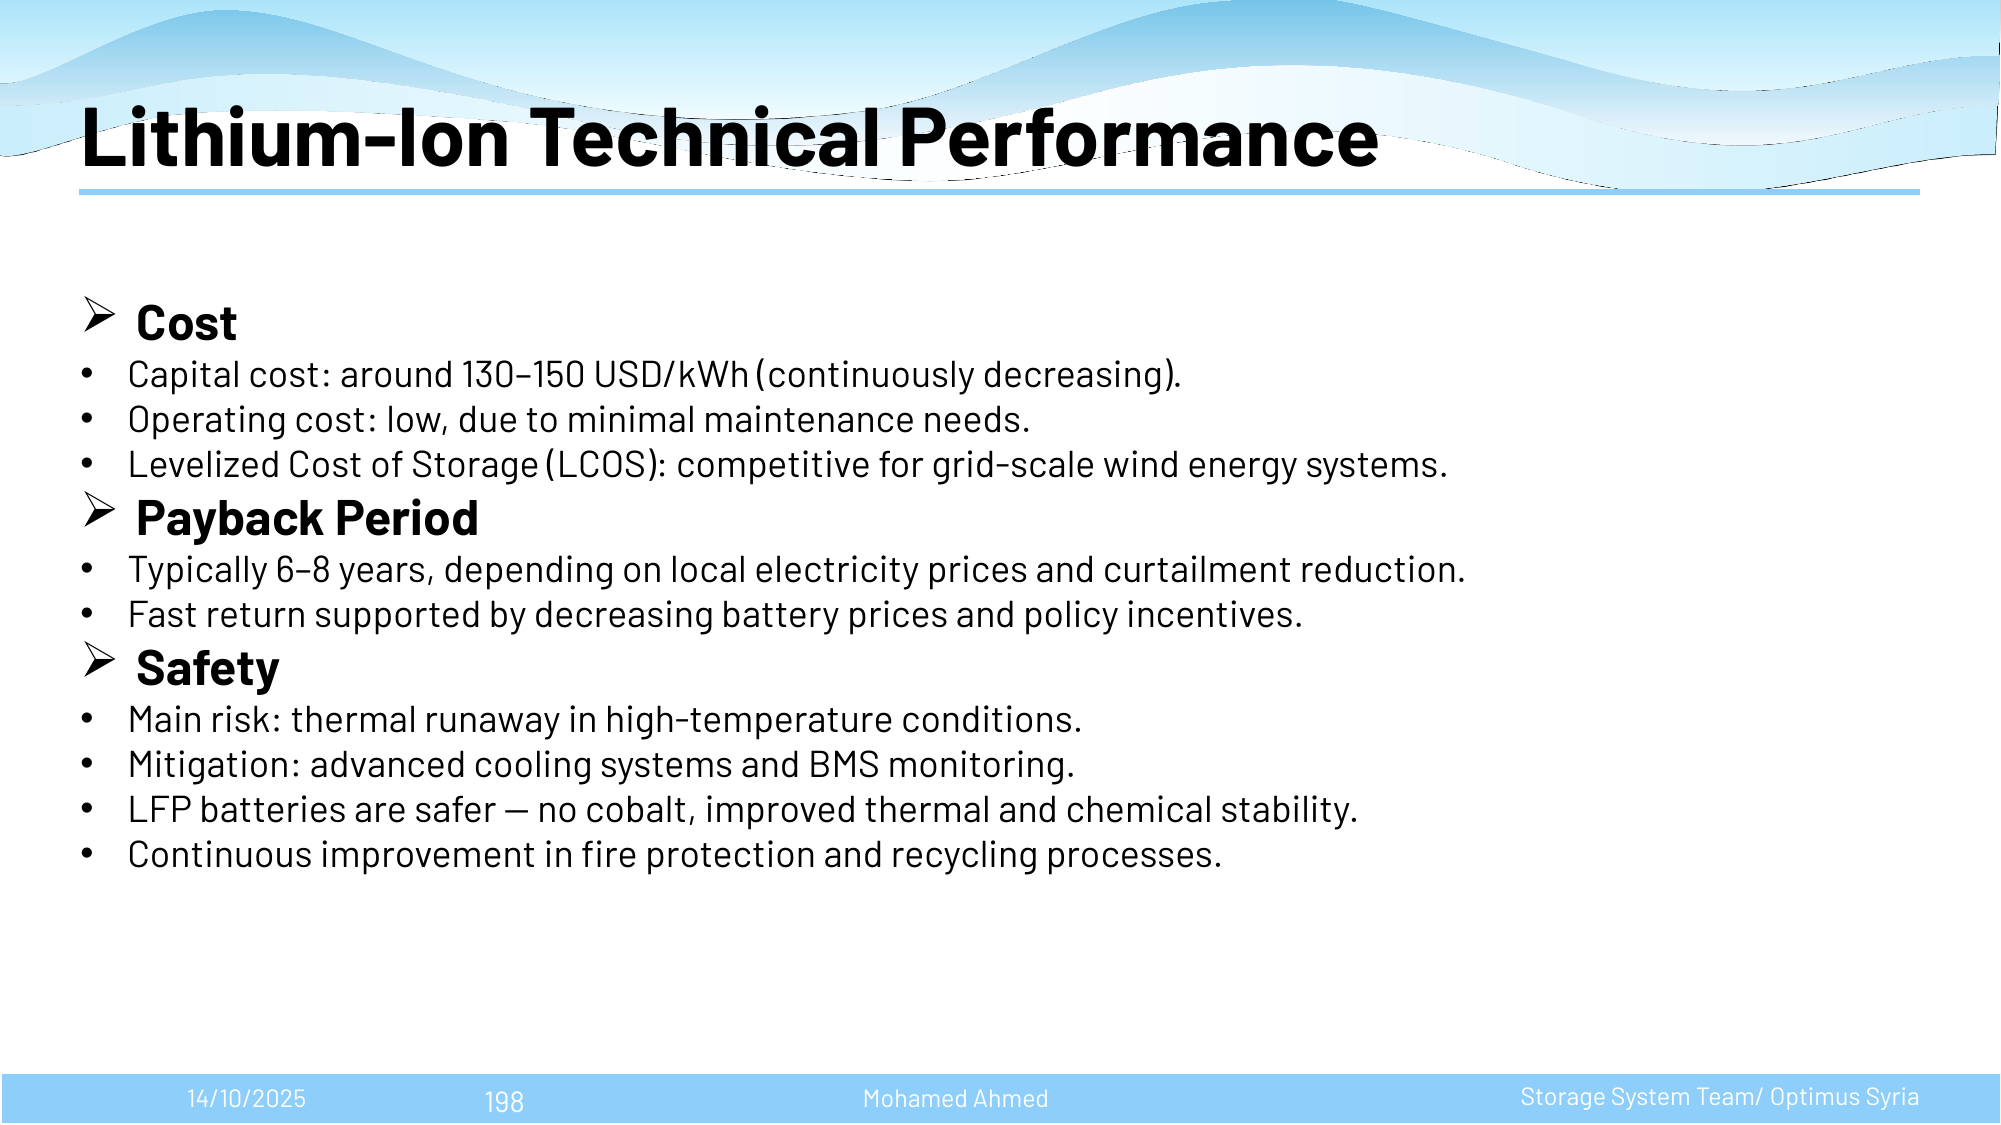

# Lithium-Ion Technical Performance
Cost
Capital cost: around 130–150 USD/kWh (continuously decreasing).
Operating cost: low, due to minimal maintenance needs.
Levelized Cost of Storage (LCOS): competitive for grid-scale wind energy systems.
Payback Period
Typically 6–8 years, depending on local electricity prices and curtailment reduction.
Fast return supported by decreasing battery prices and policy incentives.
Safety
Main risk: thermal runaway in high-temperature conditions.
Mitigation: advanced cooling systems and BMS monitoring.
LFP batteries are safer — no cobalt, improved thermal and chemical stability.
Continuous improvement in fire protection and recycling processes.

Storage System Team/ Optimus Syria
14/10/2025
Mohamed Ahmed
198